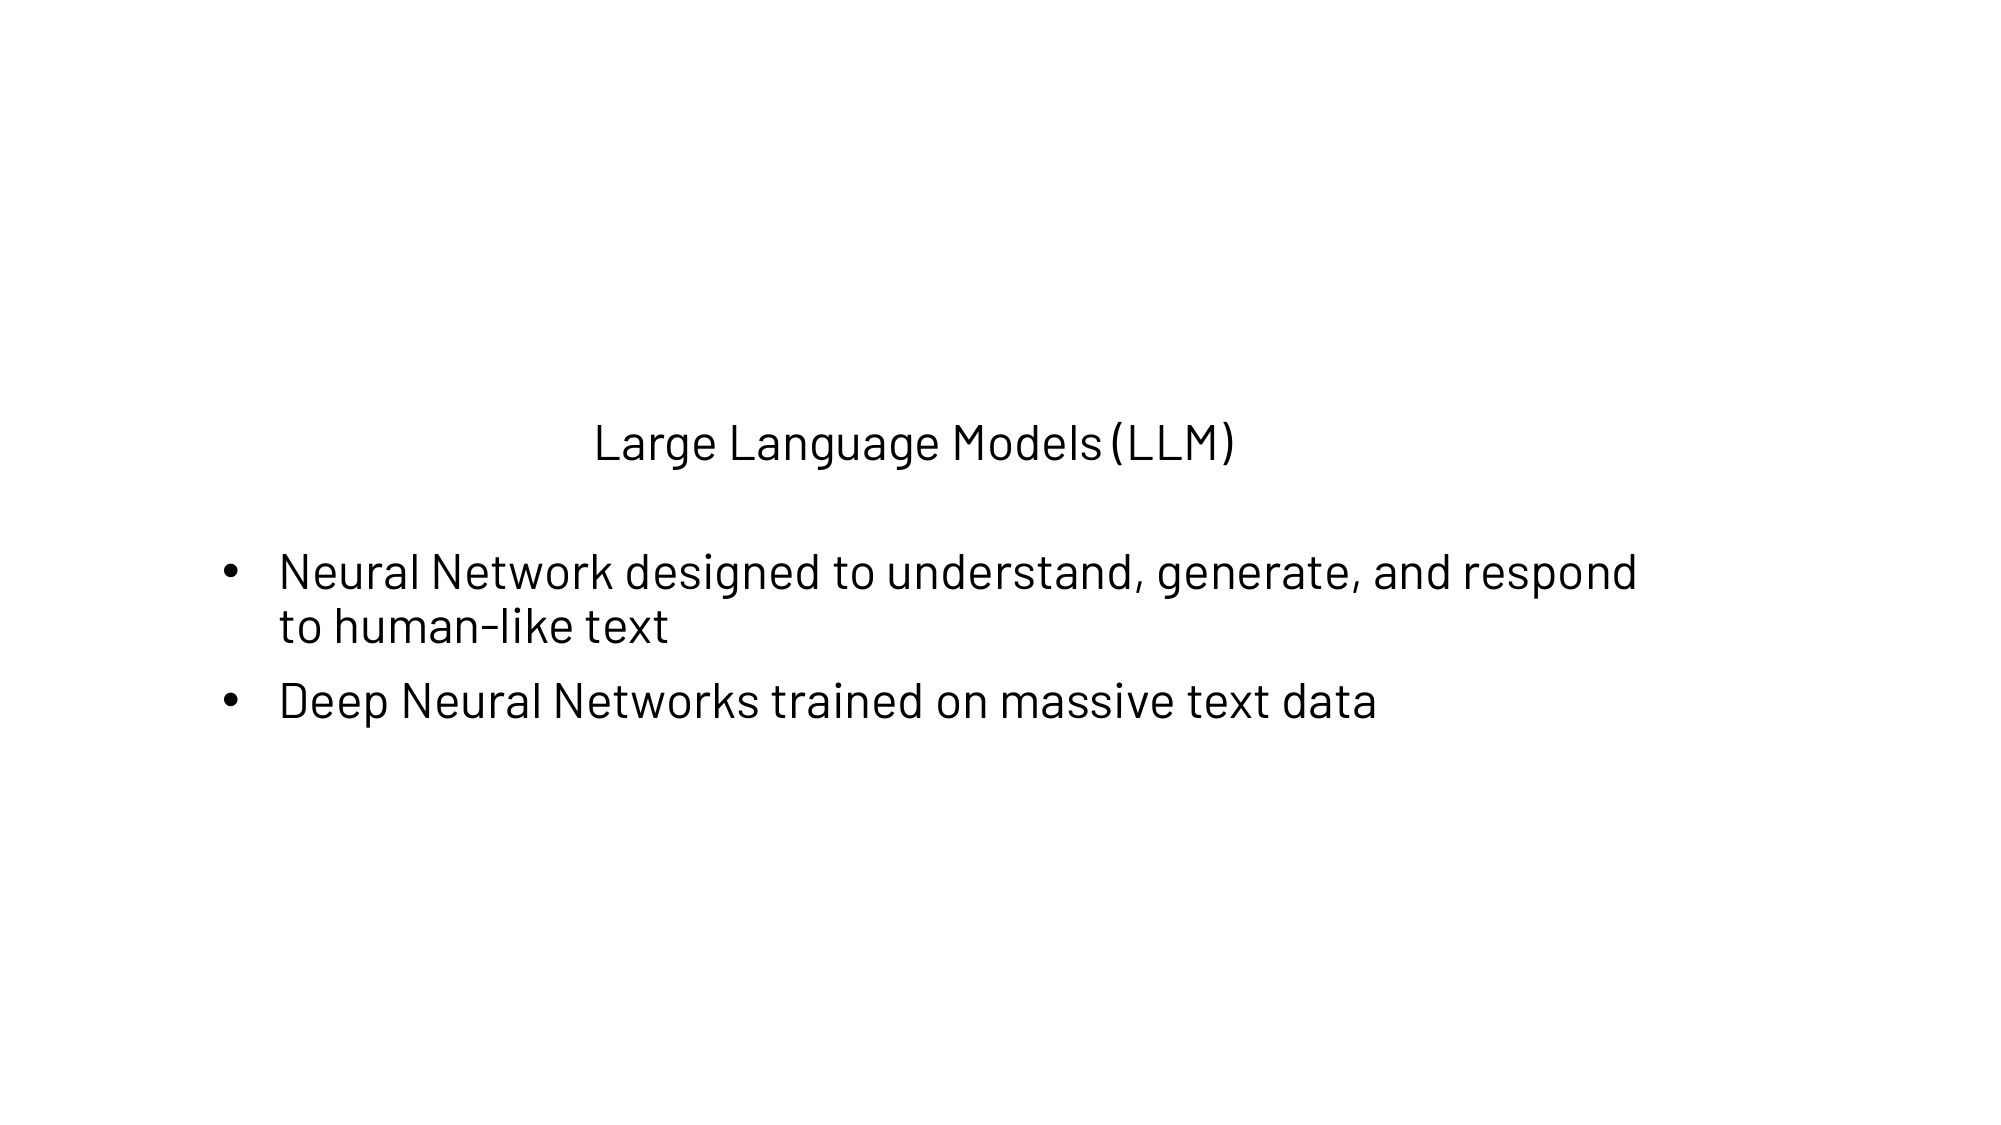

# Large Language Models (LLM)
Neural Network designed to understand, generate, and respond to human-like text
Deep Neural Networks trained on massive text data